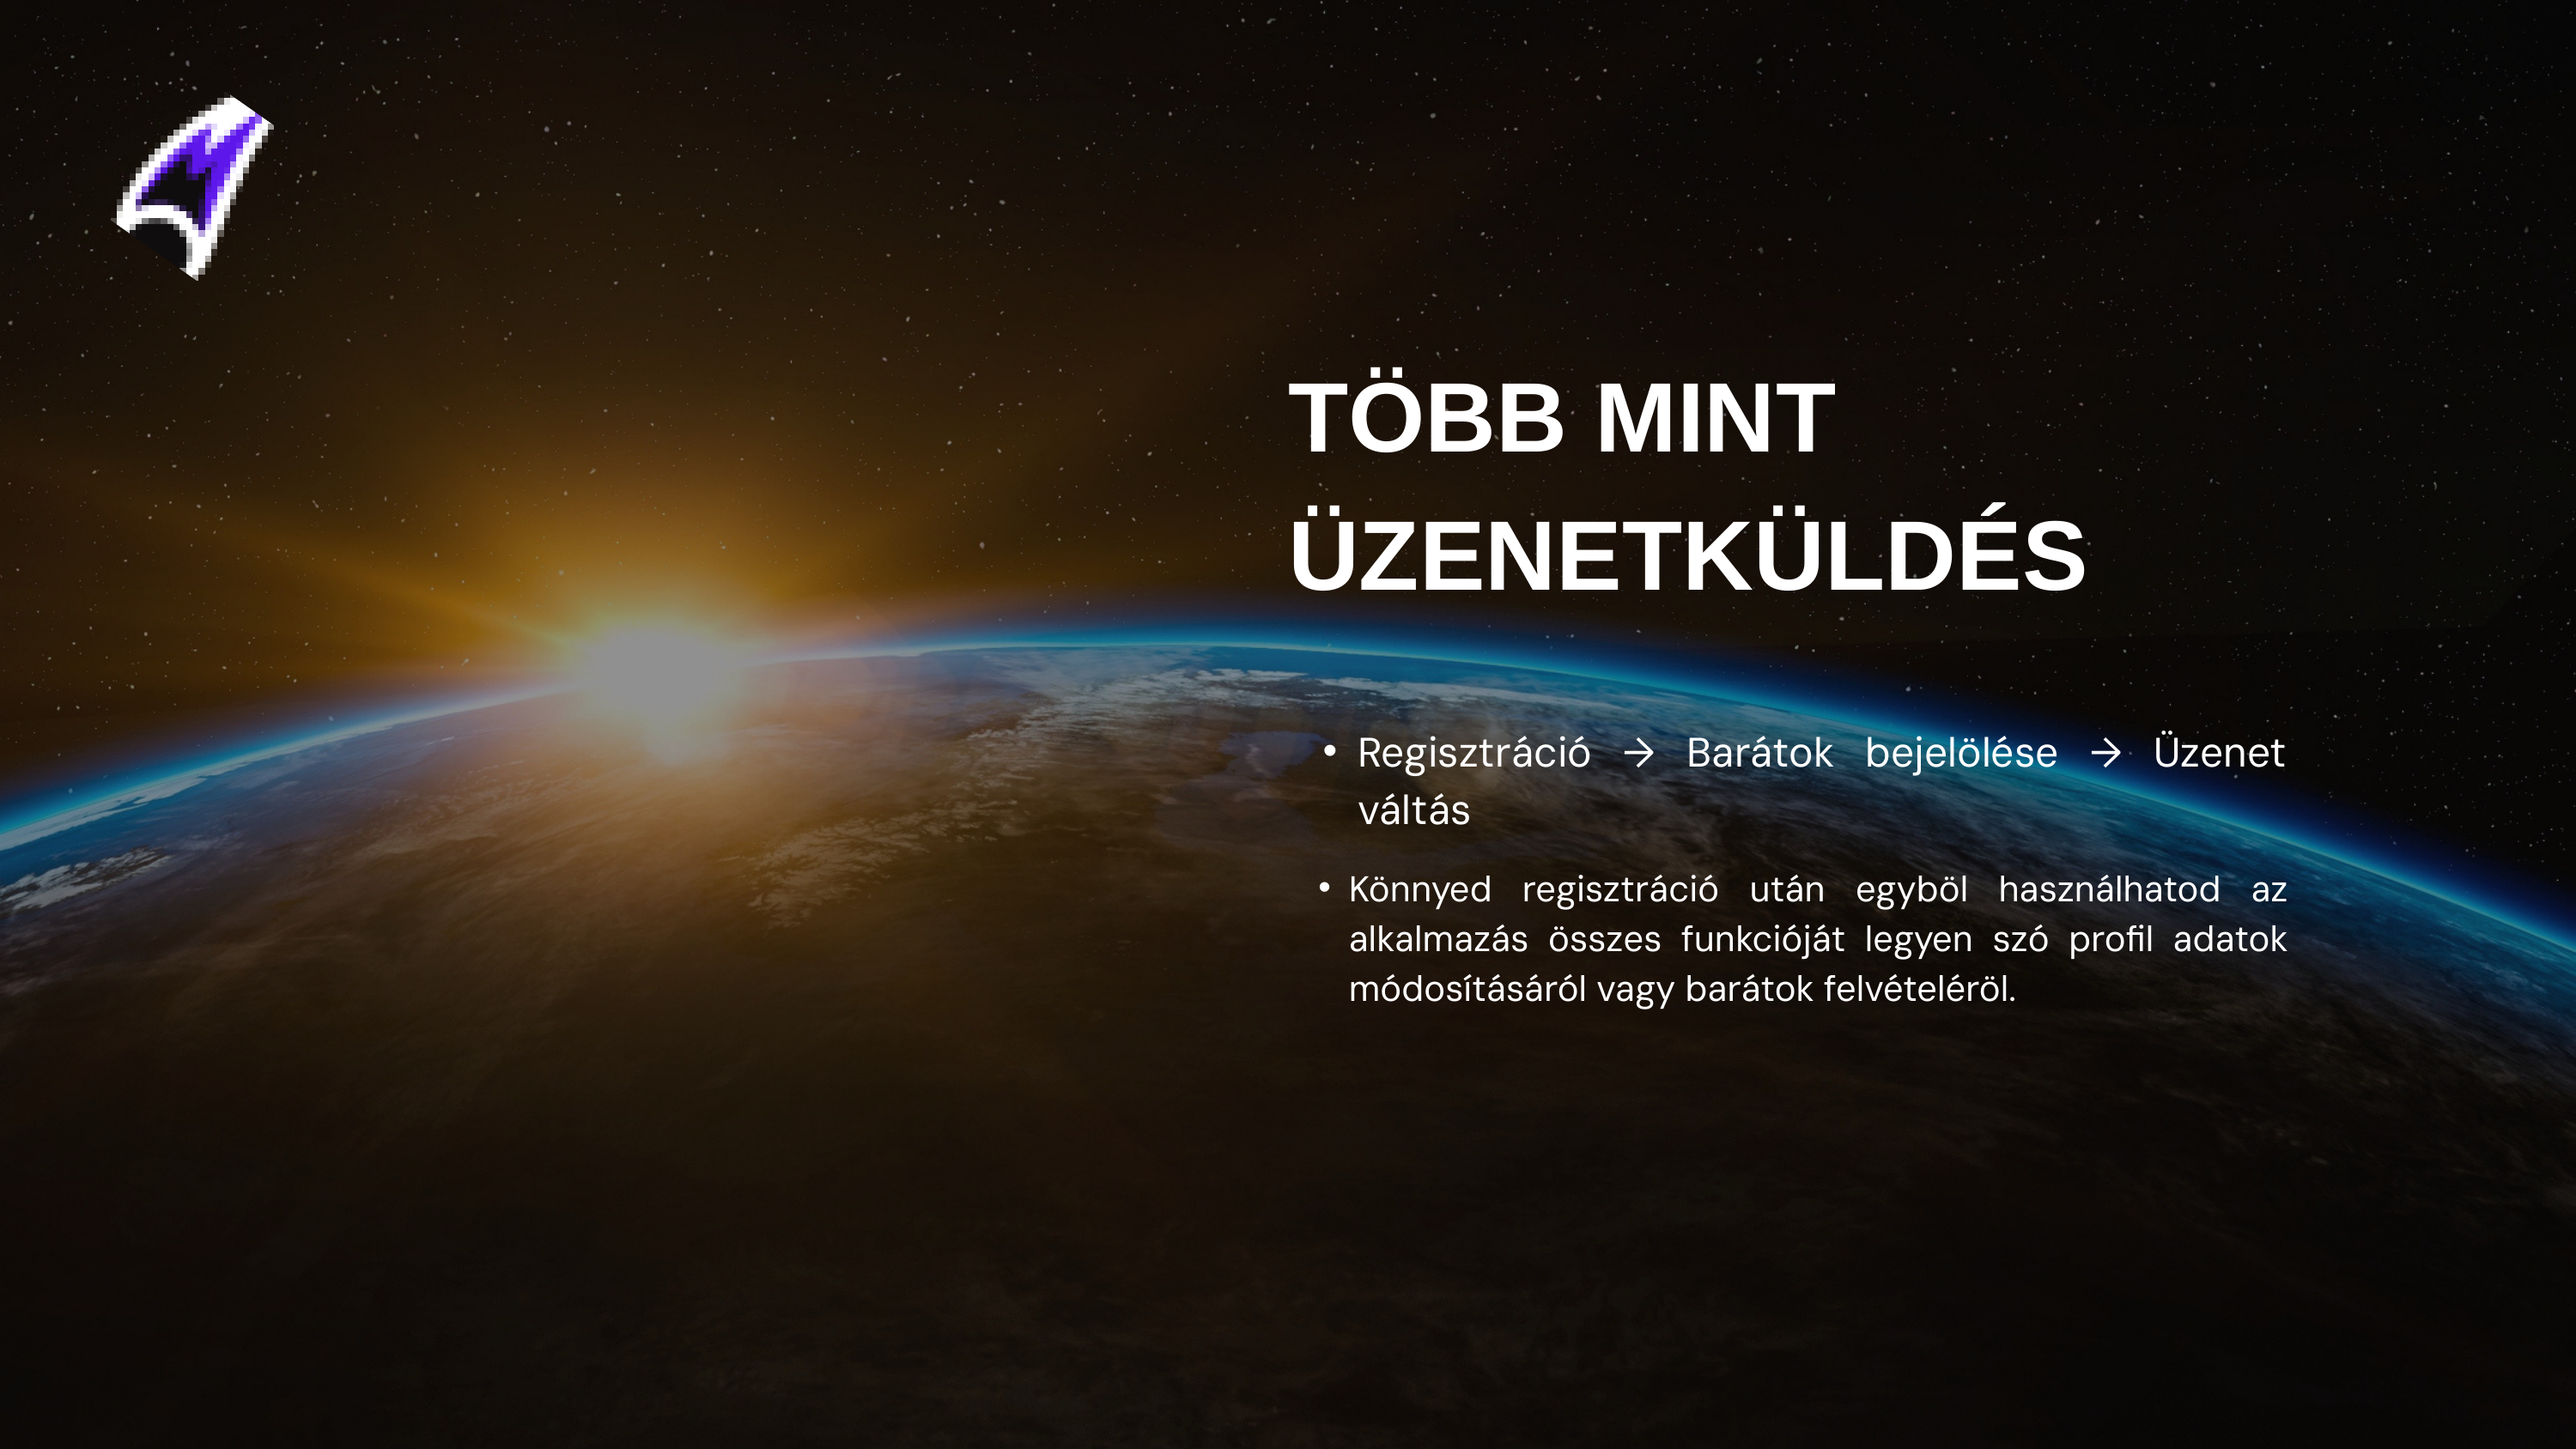

TÖBB MINT ÜZENETKÜLDÉS
Regisztráció → Barátok bejelölése → Üzenet váltás
Könnyed regisztráció után egyböl használhatod az alkalmazás összes funkcióját legyen szó profil adatok módosításáról vagy barátok felvételéröl.